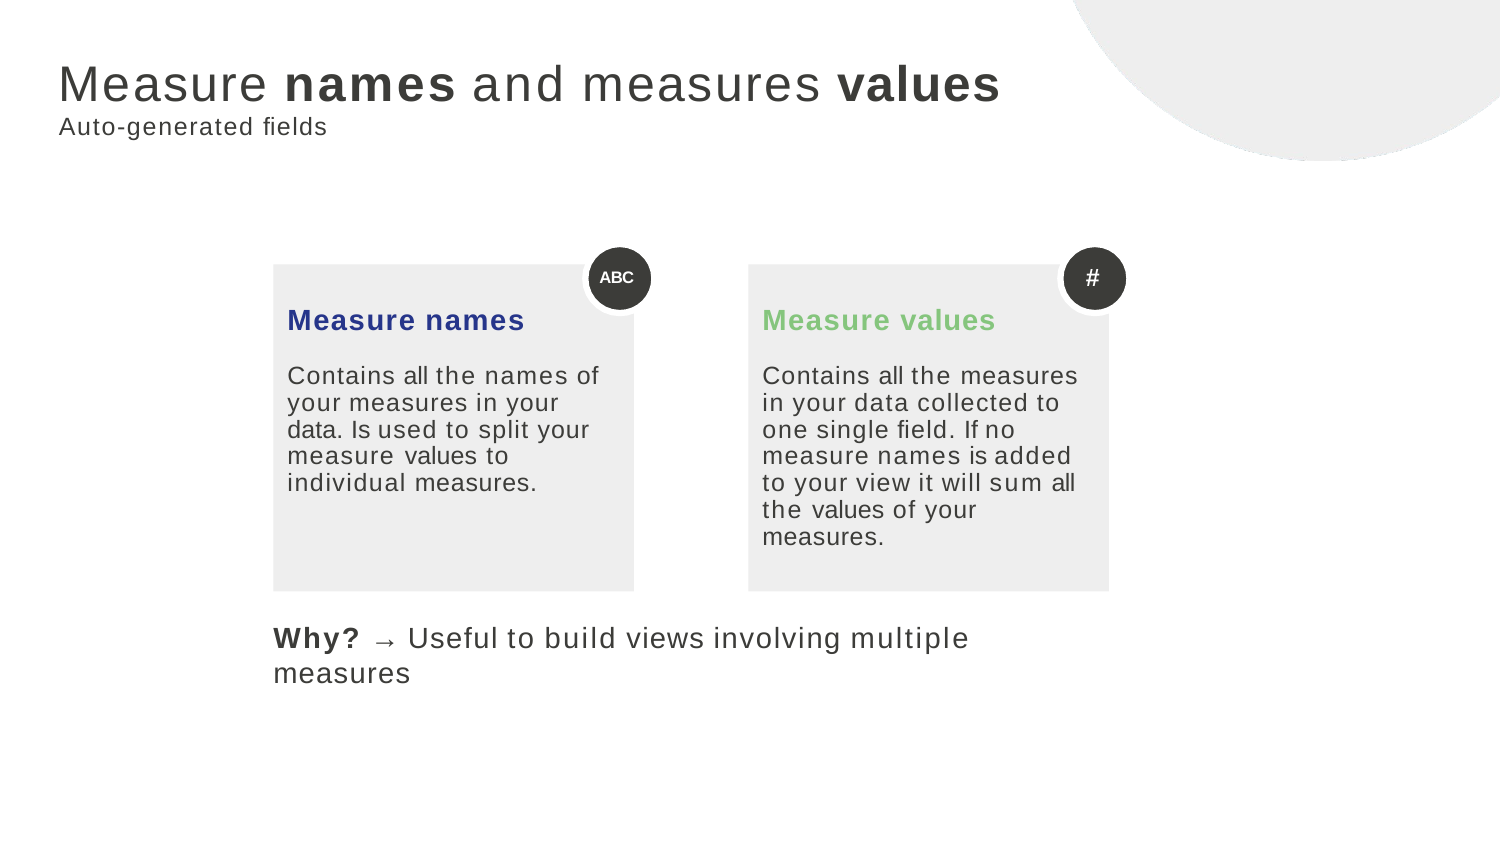

# Measure names and measures values
Auto-generated ﬁelds

#

ABC
Measure names
Contains all the names of your measures in your data. Is used to split your measure values to individual measures.
Measure values
Contains all the measures in your data collected to one single ﬁeld. If no measure names is added to your view it will sum all the values of your measures.
Why? → Useful to build views involving multiple measures